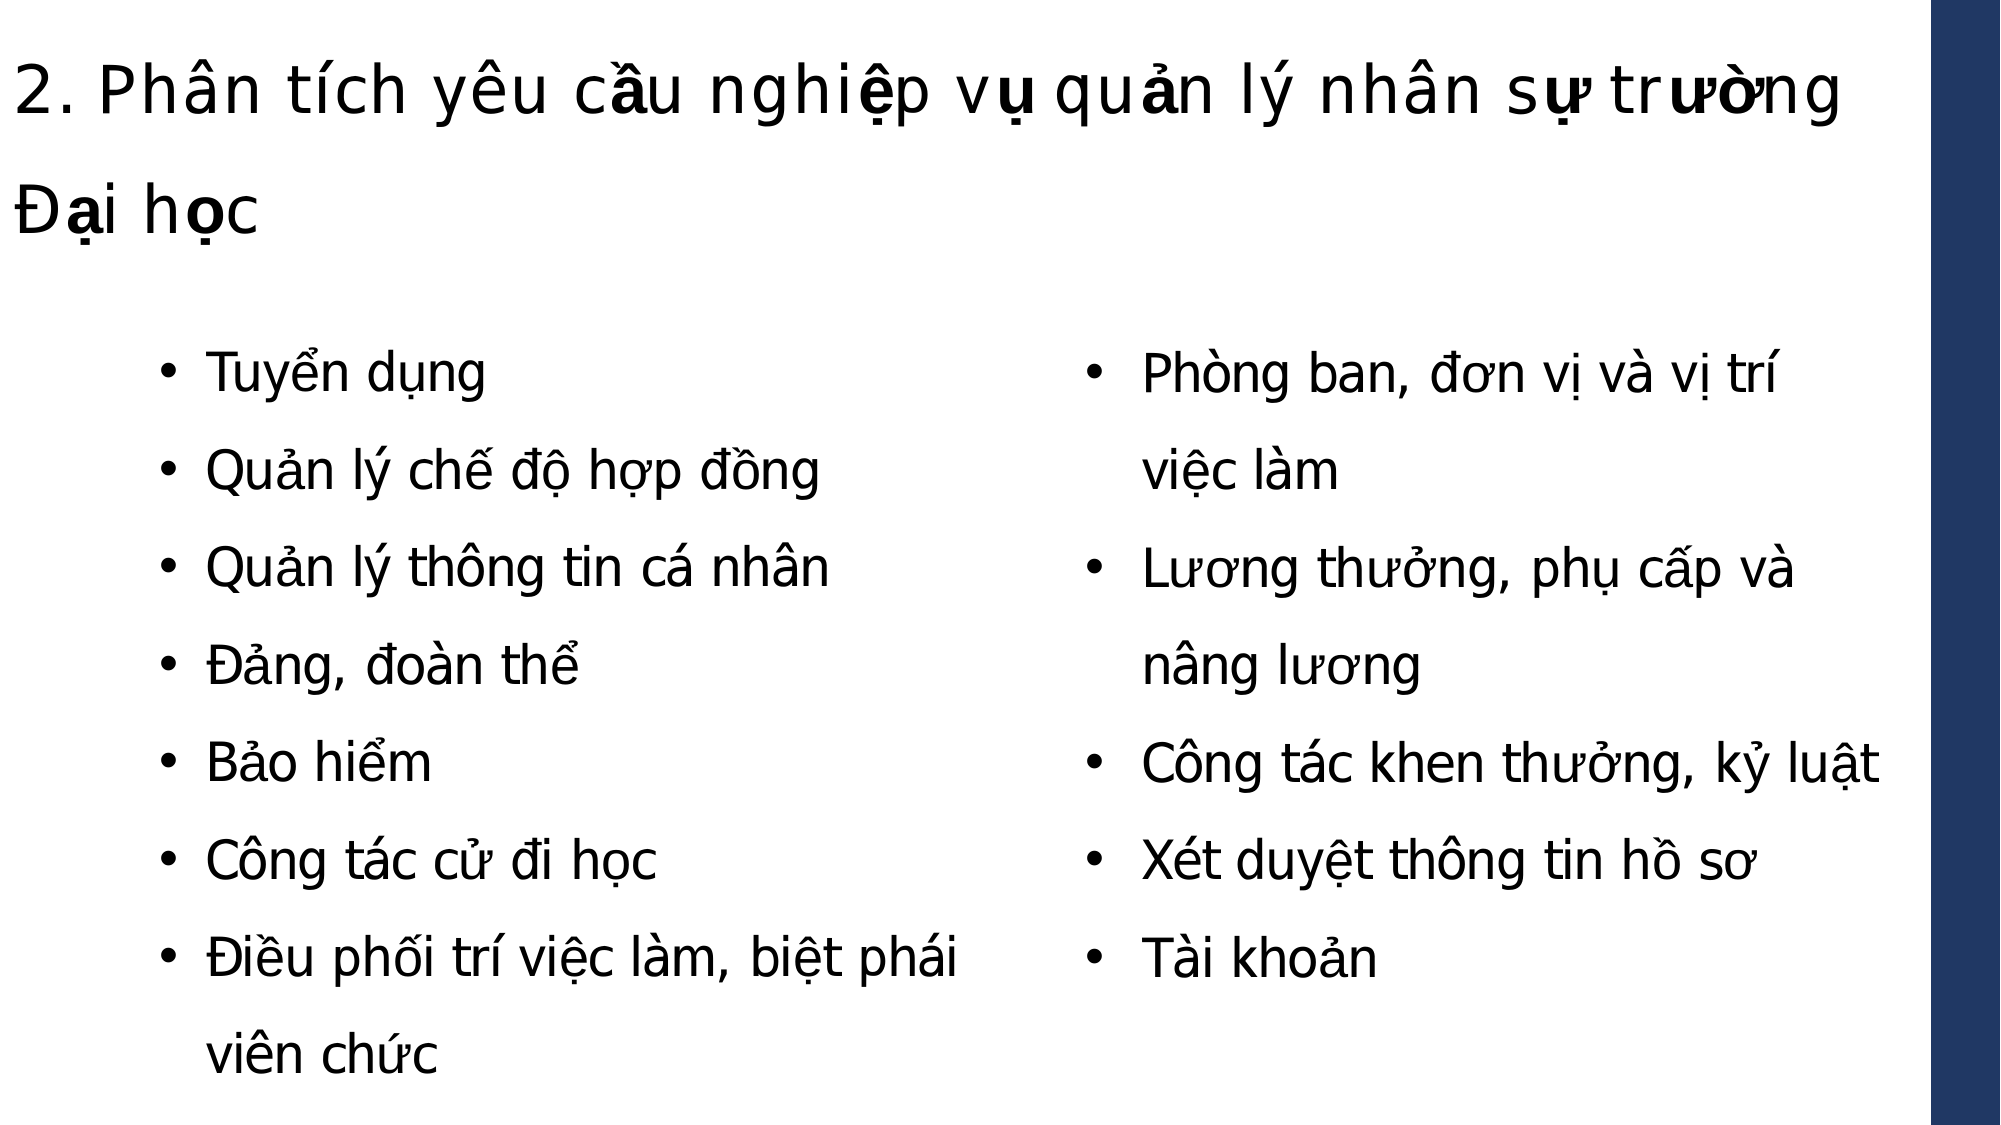

2. Phân tích yêu cầu nghiệp vụ quản lý nhân sự trường Đại học

Tuyển dụng
Quản lý chế độ hợp đồng
Quản lý thông tin cá nhân
Đảng, đoàn thể
Bảo hiểm
Công tác cử đi học
Điều phối trí việc làm, biệt phái viên chức
Phòng ban, đơn vị và vị trí việc làm
Lương thưởng, phụ cấp và nâng lương
Công tác khen thưởng, kỷ luật
Xét duyệt thông tin hồ sơ
Tài khoản